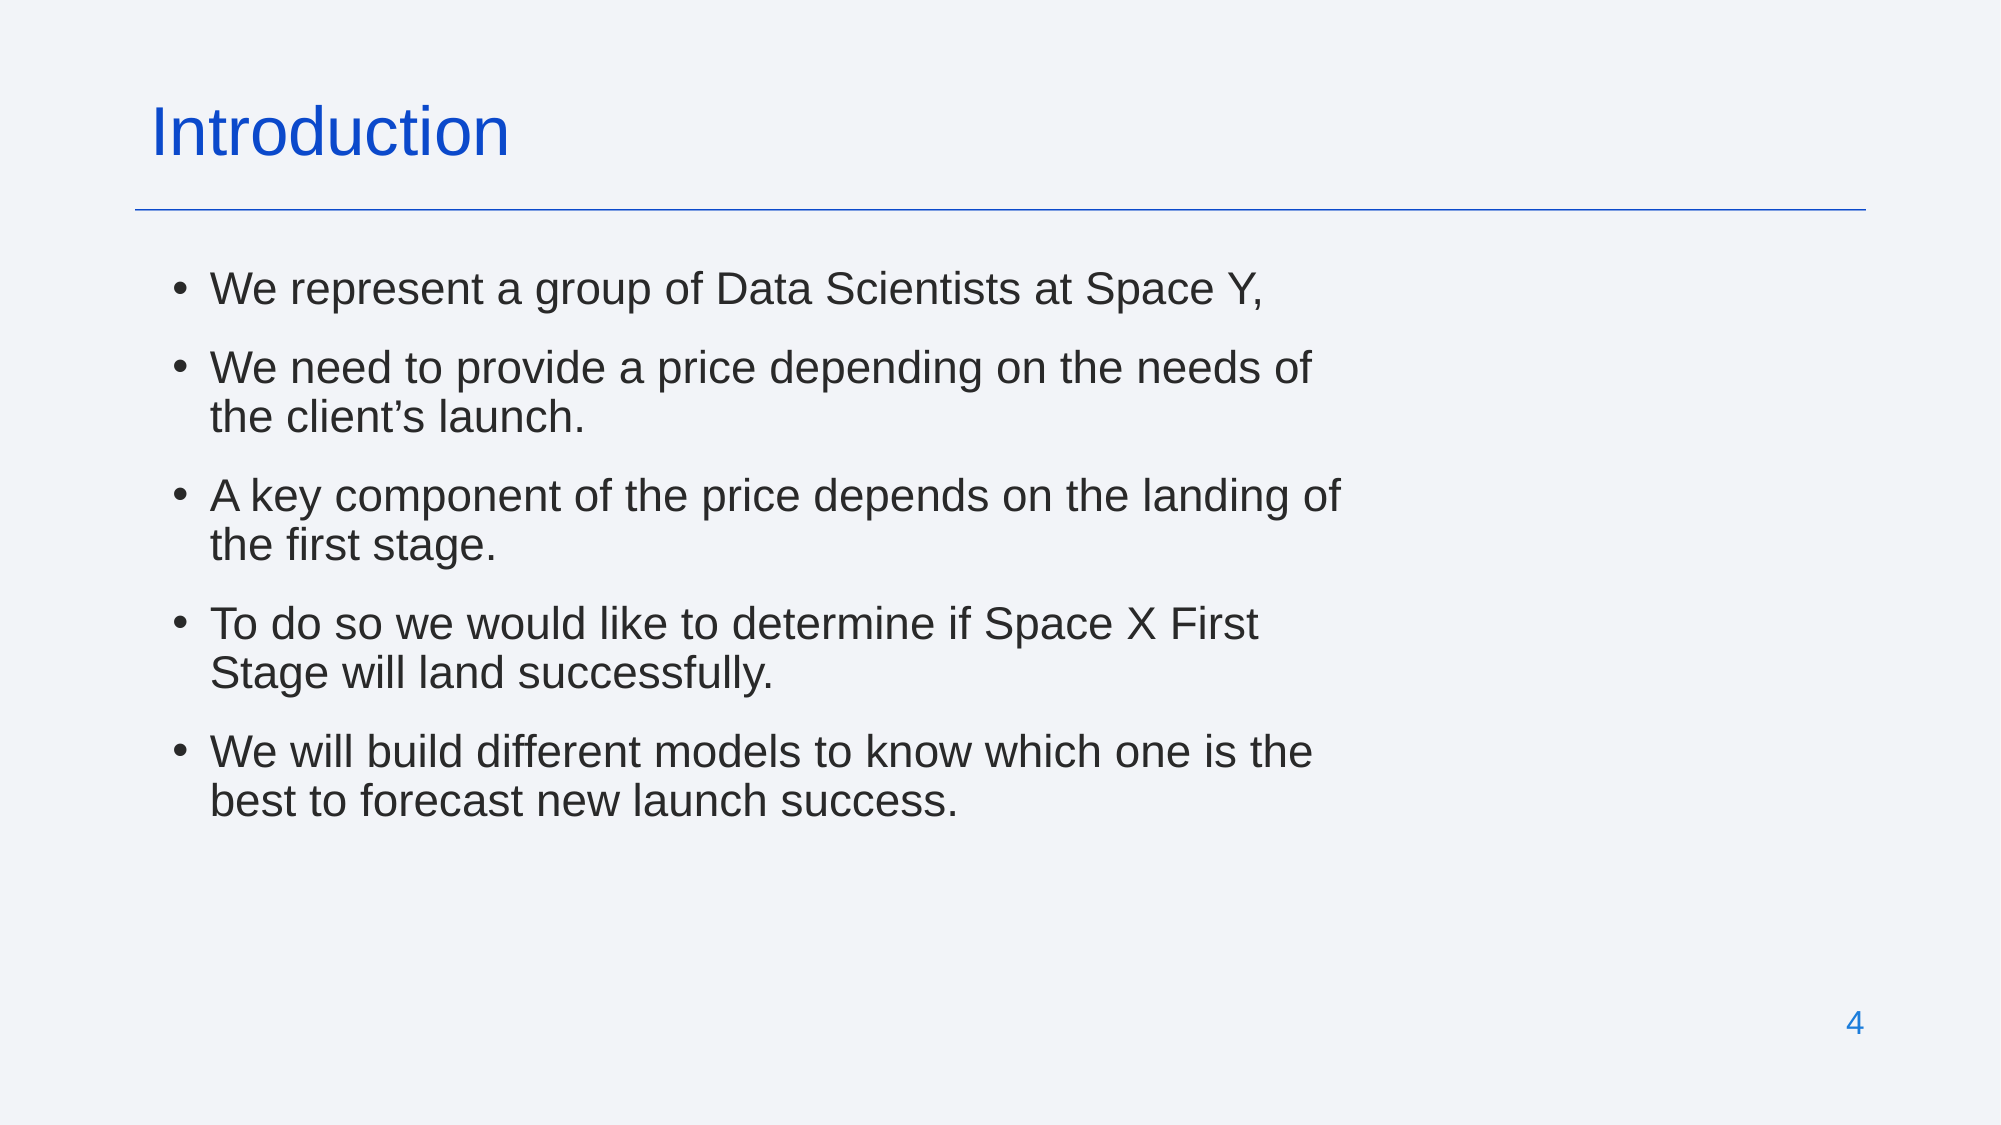

Introduction
We represent a group of Data Scientists at Space Y,
We need to provide a price depending on the needs of the client’s launch.
A key component of the price depends on the landing of the first stage.
To do so we would like to determine if Space X First Stage will land successfully.
We will build different models to know which one is the best to forecast new launch success.

4